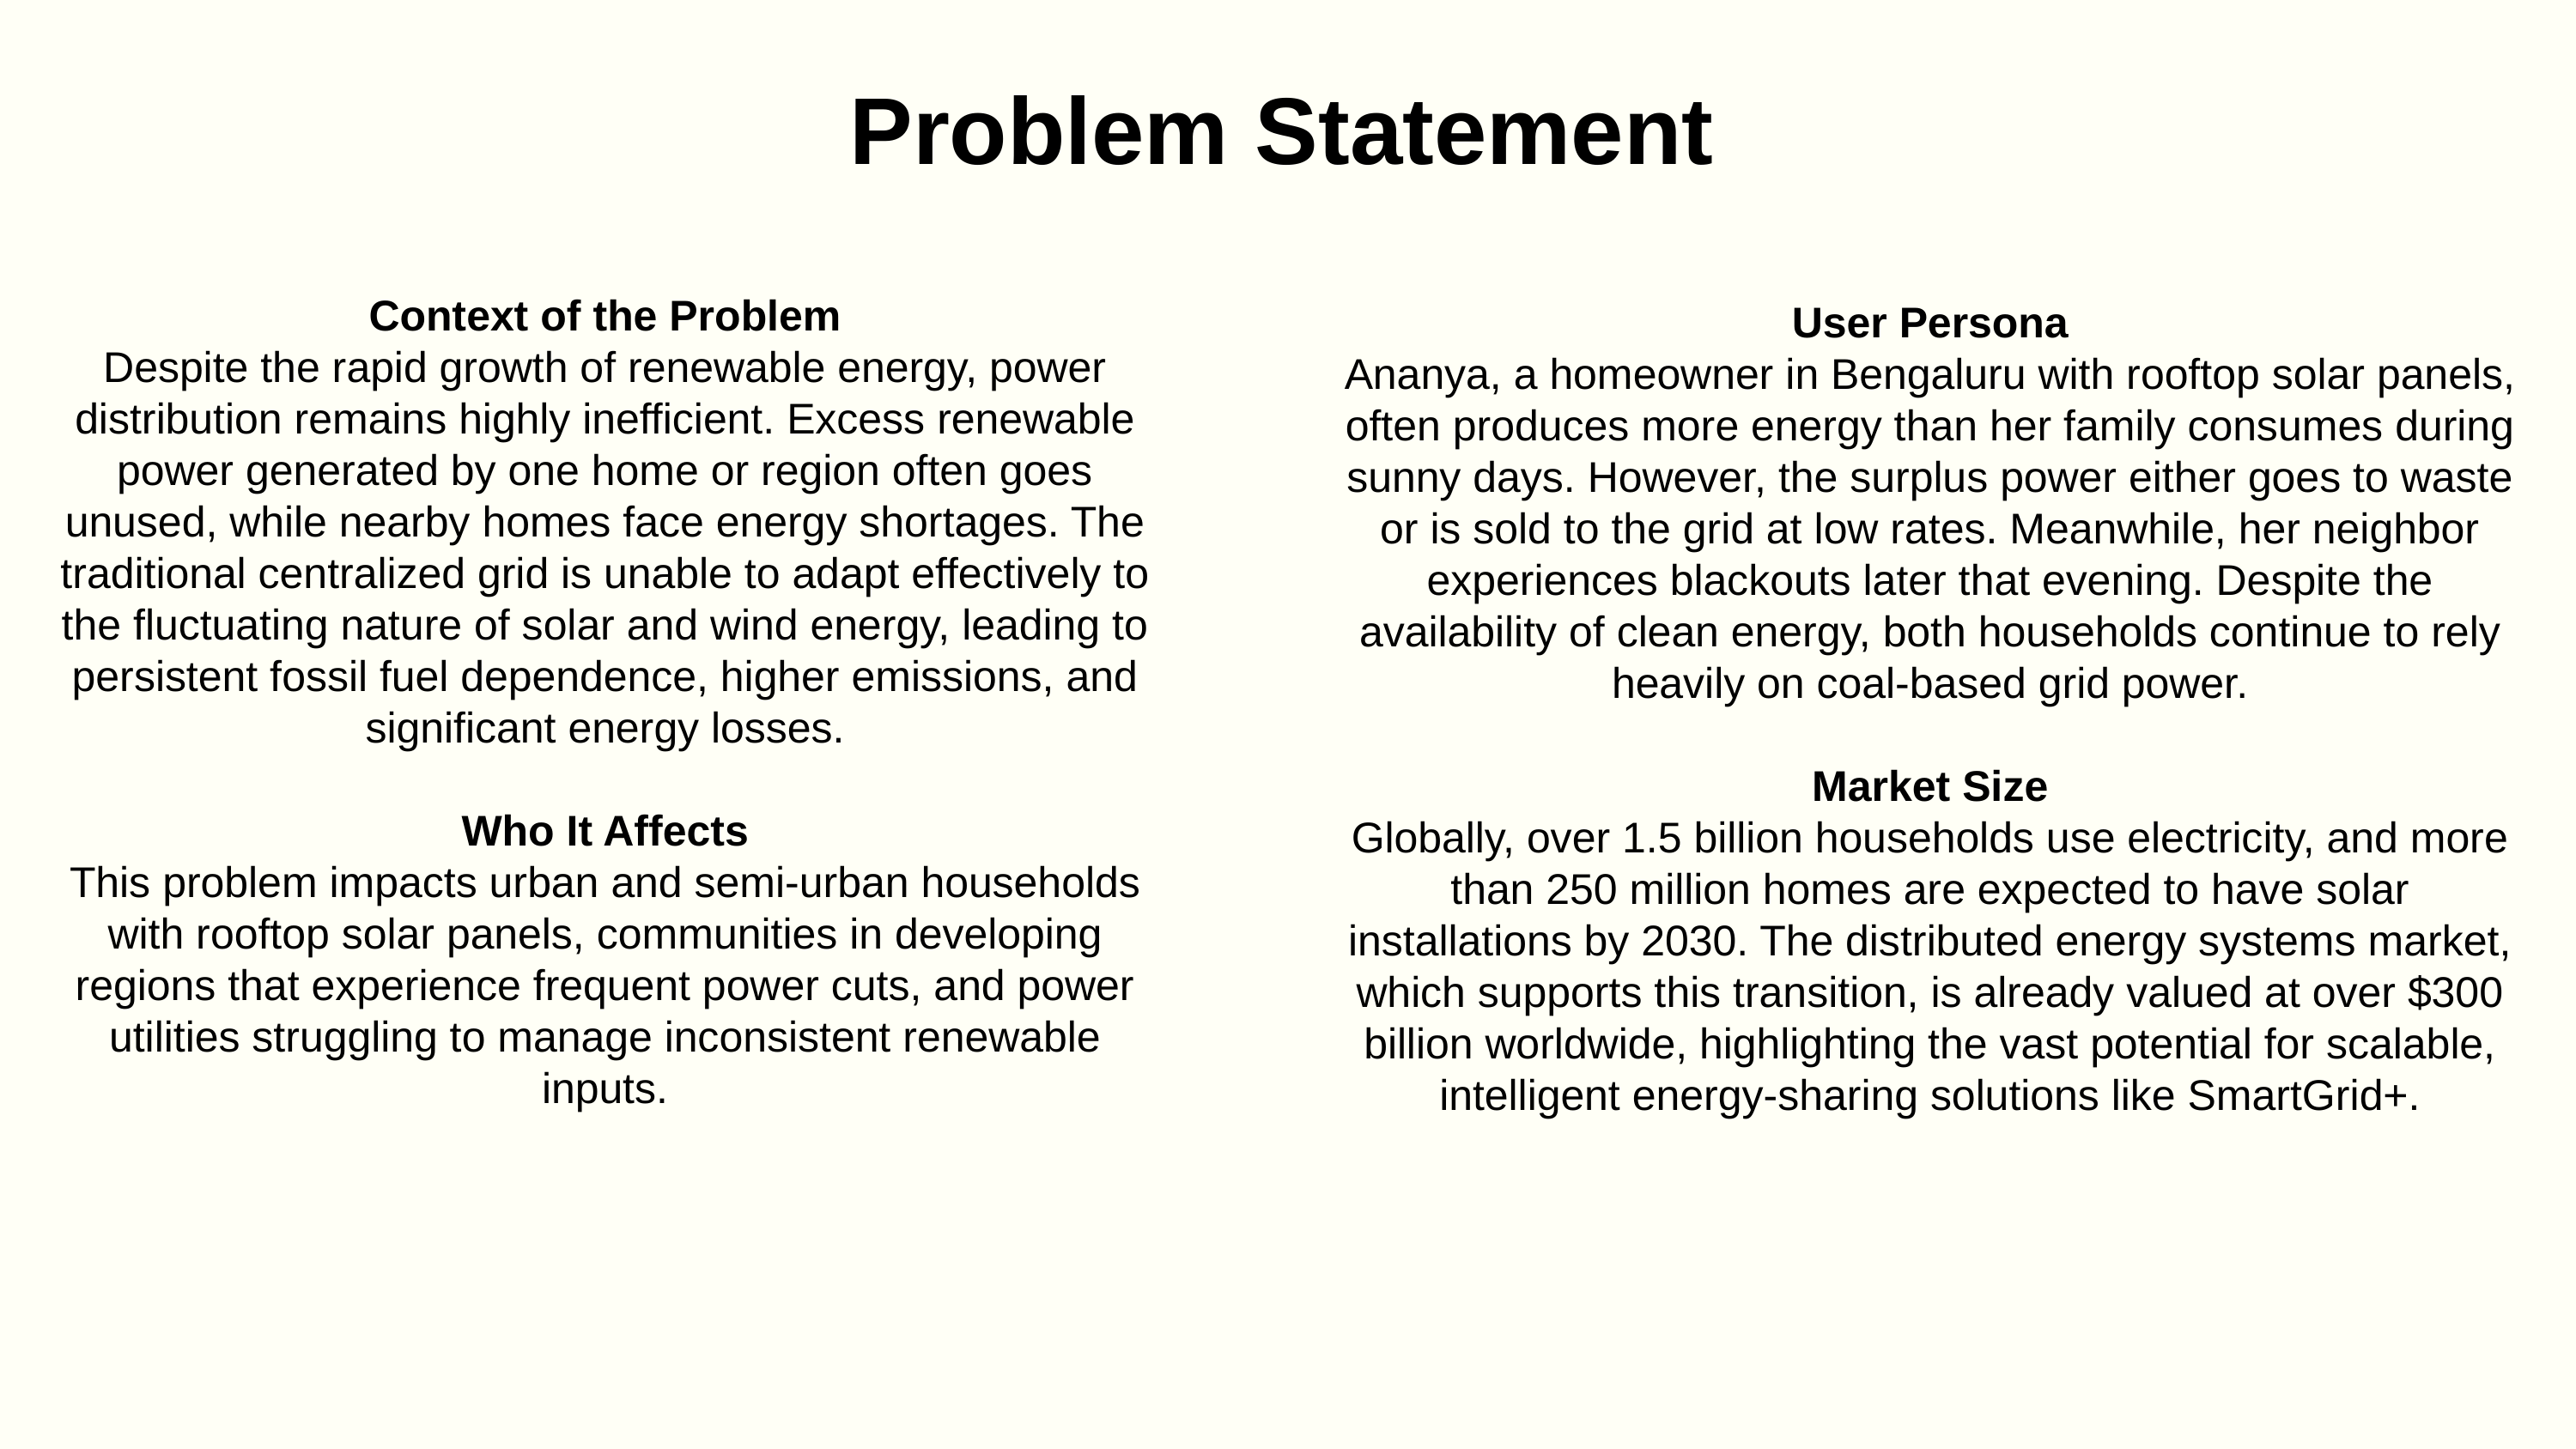

Problem Statement
Context of the Problem
Despite the rapid growth of renewable energy, power distribution remains highly inefficient. Excess renewable power generated by one home or region often goes unused, while nearby homes face energy shortages. The traditional centralized grid is unable to adapt effectively to the fluctuating nature of solar and wind energy, leading to persistent fossil fuel dependence, higher emissions, and significant energy losses.

Who It Affects
This problem impacts urban and semi-urban households with rooftop solar panels, communities in developing regions that experience frequent power cuts, and power utilities struggling to manage inconsistent renewable inputs.
User Persona
Ananya, a homeowner in Bengaluru with rooftop solar panels, often produces more energy than her family consumes during sunny days. However, the surplus power either goes to waste or is sold to the grid at low rates. Meanwhile, her neighbor experiences blackouts later that evening. Despite the availability of clean energy, both households continue to rely heavily on coal-based grid power.

Market Size
Globally, over 1.5 billion households use electricity, and more than 250 million homes are expected to have solar installations by 2030. The distributed energy systems market, which supports this transition, is already valued at over $300 billion worldwide, highlighting the vast potential for scalable, intelligent energy-sharing solutions like SmartGrid+.